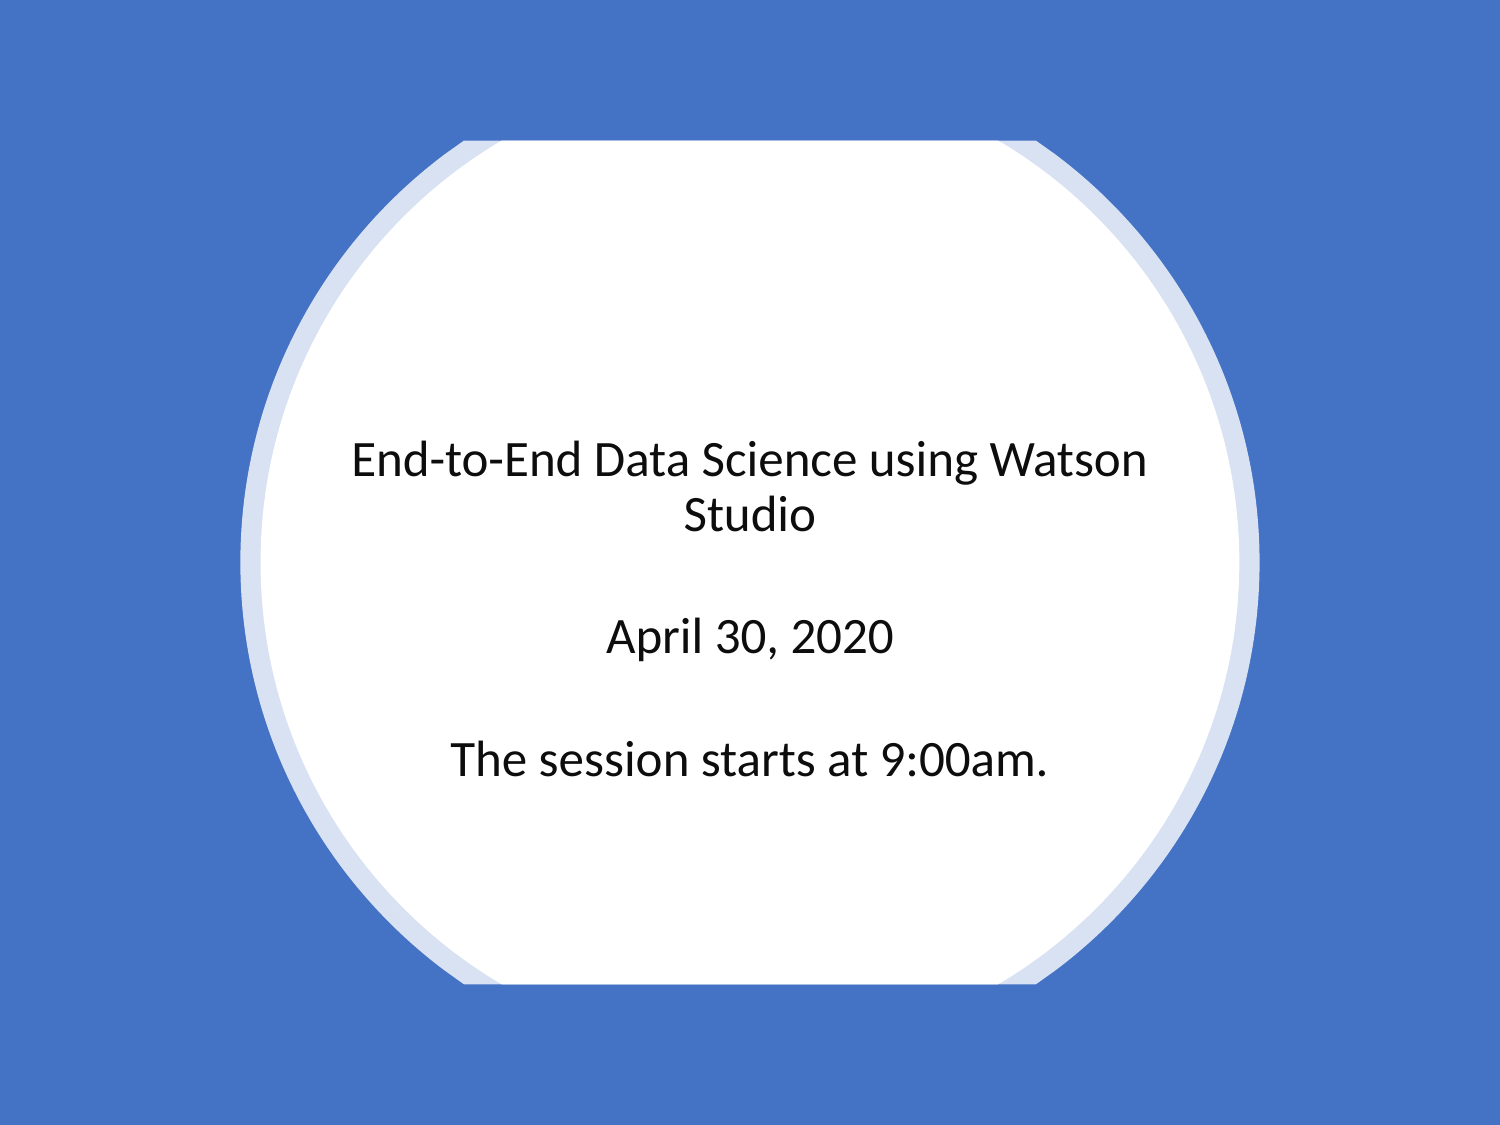

End-to-End Data Science using Watson Studio

April 30, 2020

The session starts at 9:00am.